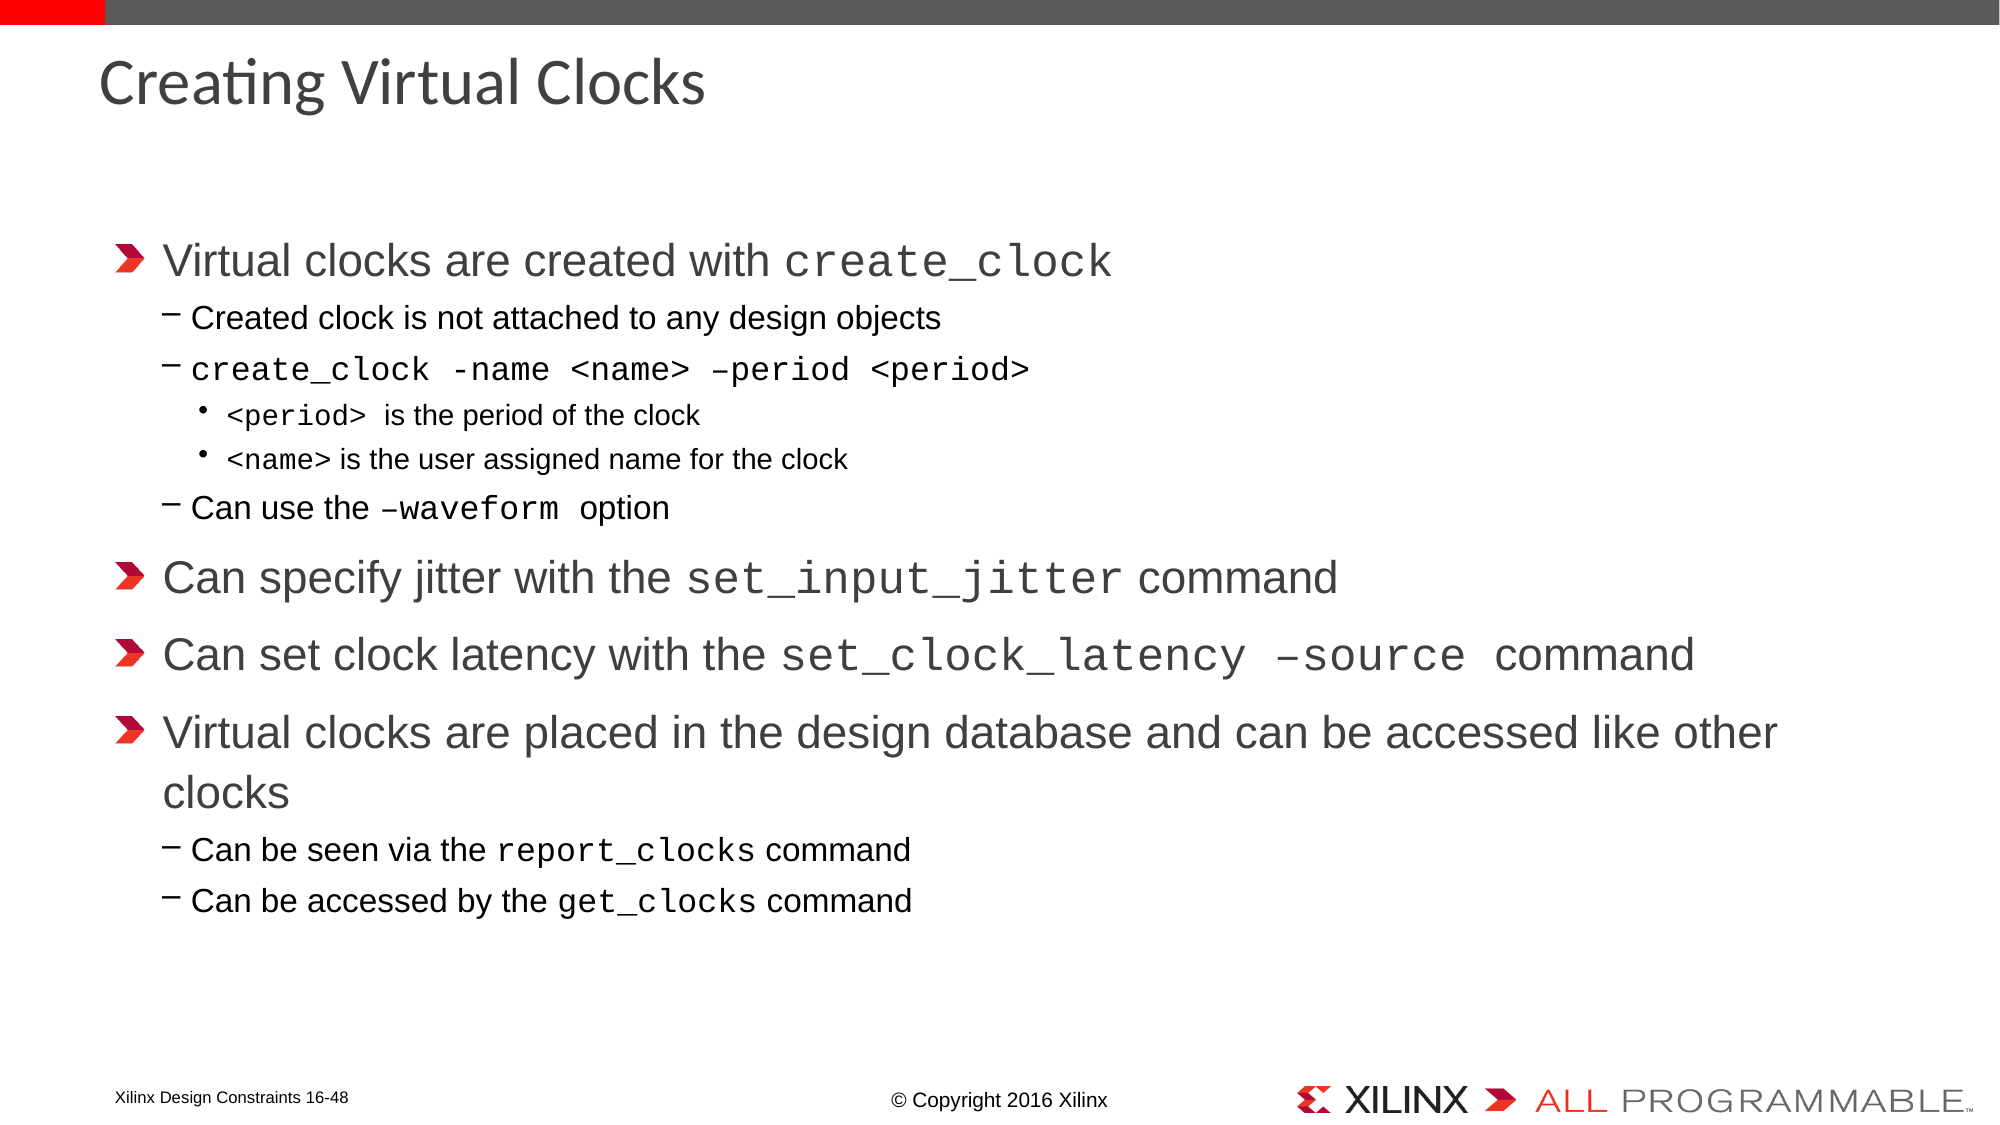

# Creating Virtual Clocks
Virtual clocks are created with create_clock
Created clock is not attached to any design objects
create_clock -name <name> –period <period>
<period> is the period of the clock
<name> is the user assigned name for the clock
Can use the –waveform option
Can specify jitter with the set_input_jitter command
Can set clock latency with the set_clock_latency –source command
Virtual clocks are placed in the design database and can be accessed like other clocks
Can be seen via the report_clocks command
Can be accessed by the get_clocks command

Xilinx Design Constraints 16-48
© Copyright 2016 Xilinx